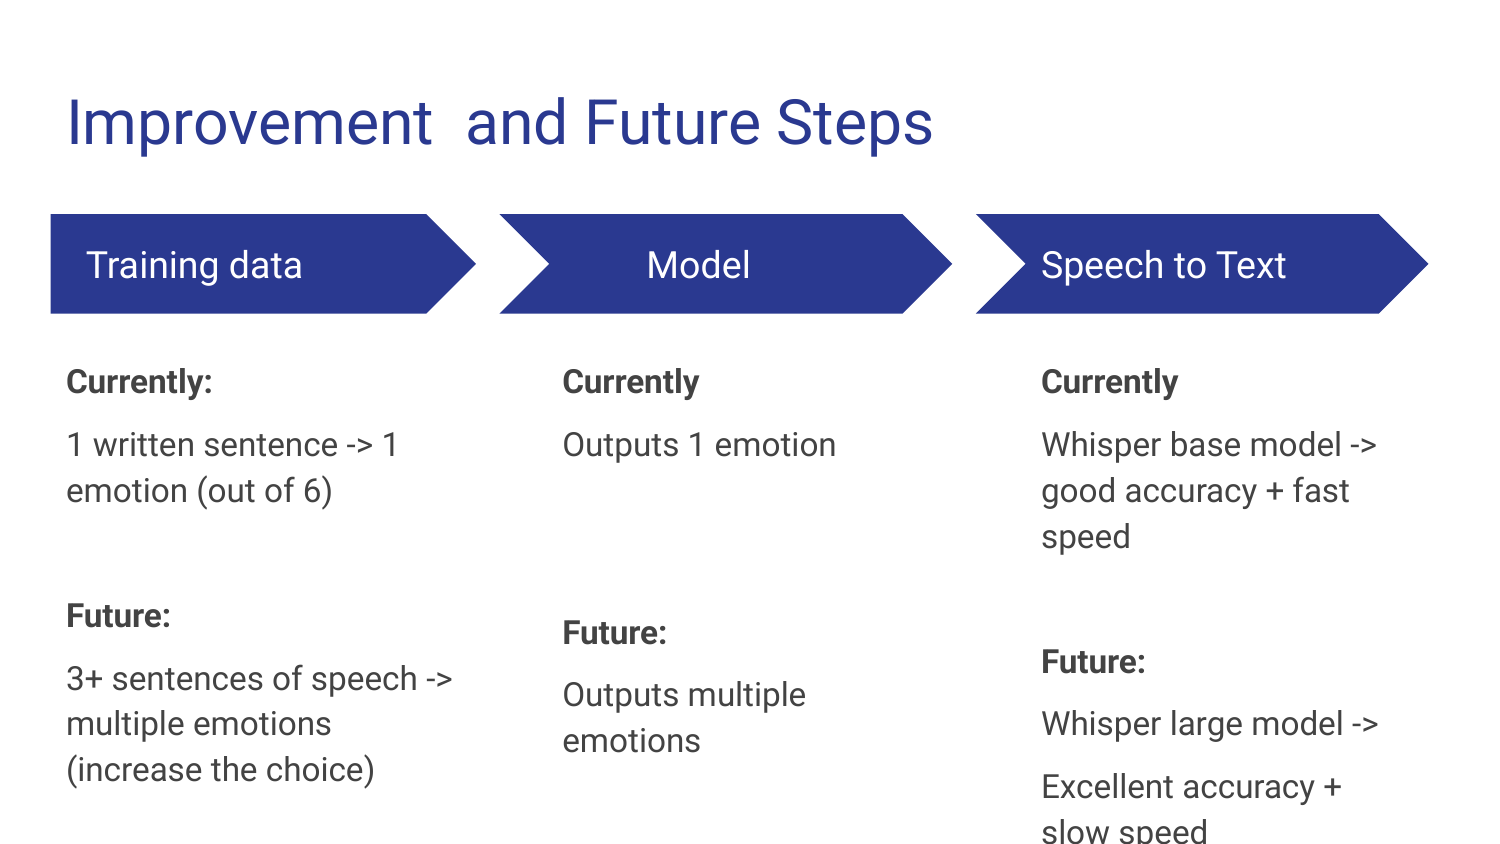

# Improvement  and Future Steps

Model
Training data
Speech to Text
Currently:
1 written sentence -> 1 emotion (out of 6)

Future:
3+ sentences of speech -> multiple emotions (increase the choice)

Currently
Outputs 1 emotion

Future:
Outputs multiple emotions
Currently
Whisper base model -> good accuracy + fast speed

Future:
Whisper large model ->
Excellent accuracy + slow speed